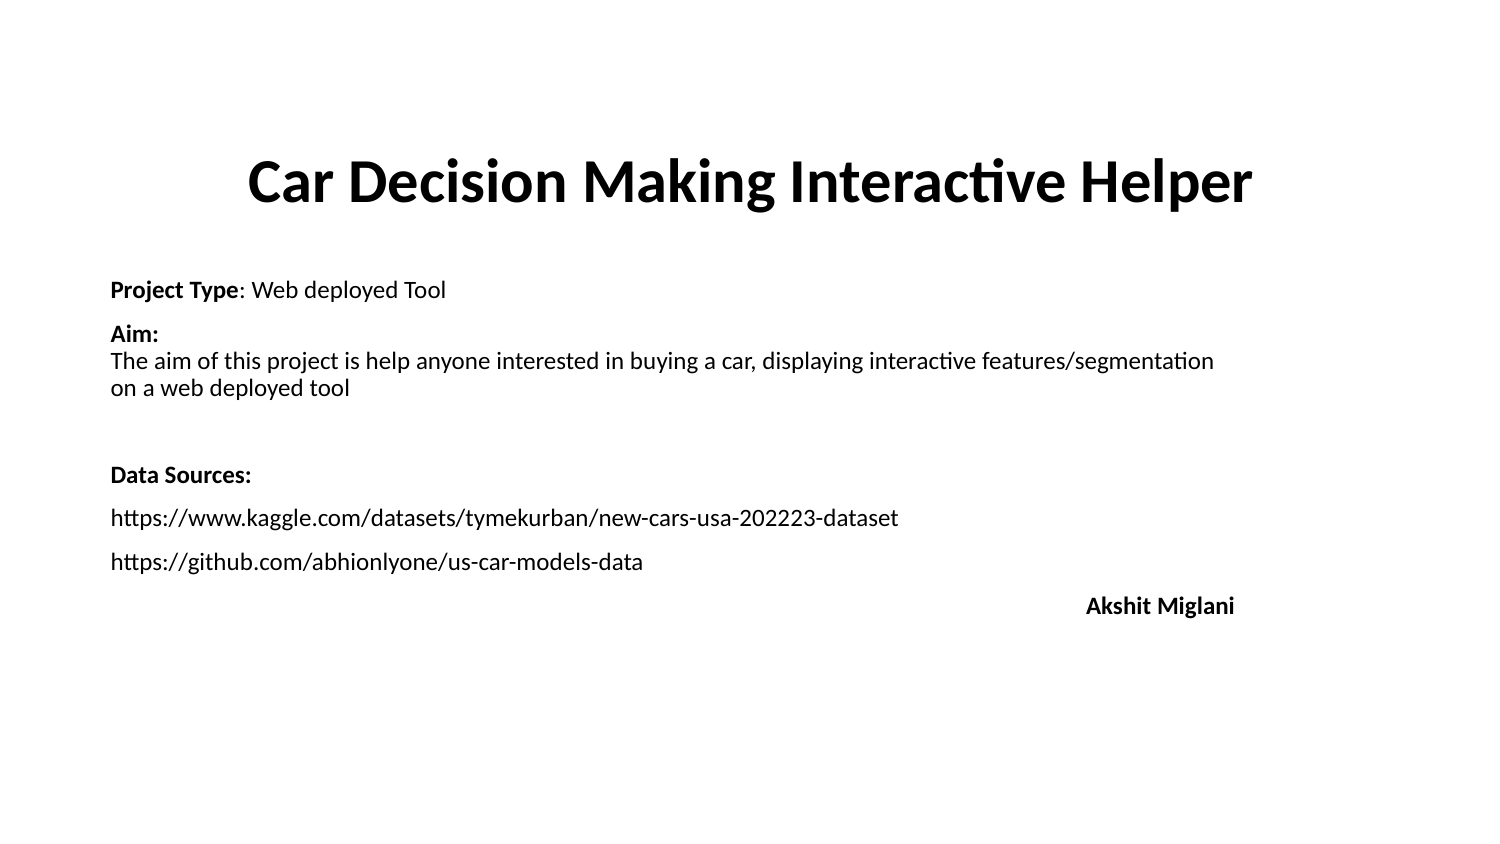

# Car Decision Making Interactive Helper
Project Type: Web deployed Tool
Aim:
The aim of this project is help anyone interested in buying a car, displaying interactive features/segmentation on a web deployed tool

Data Sources:
https://www.kaggle.com/datasets/tymekurban/new-cars-usa-202223-dataset
https://github.com/abhionlyone/us-car-models-data
Akshit Miglani